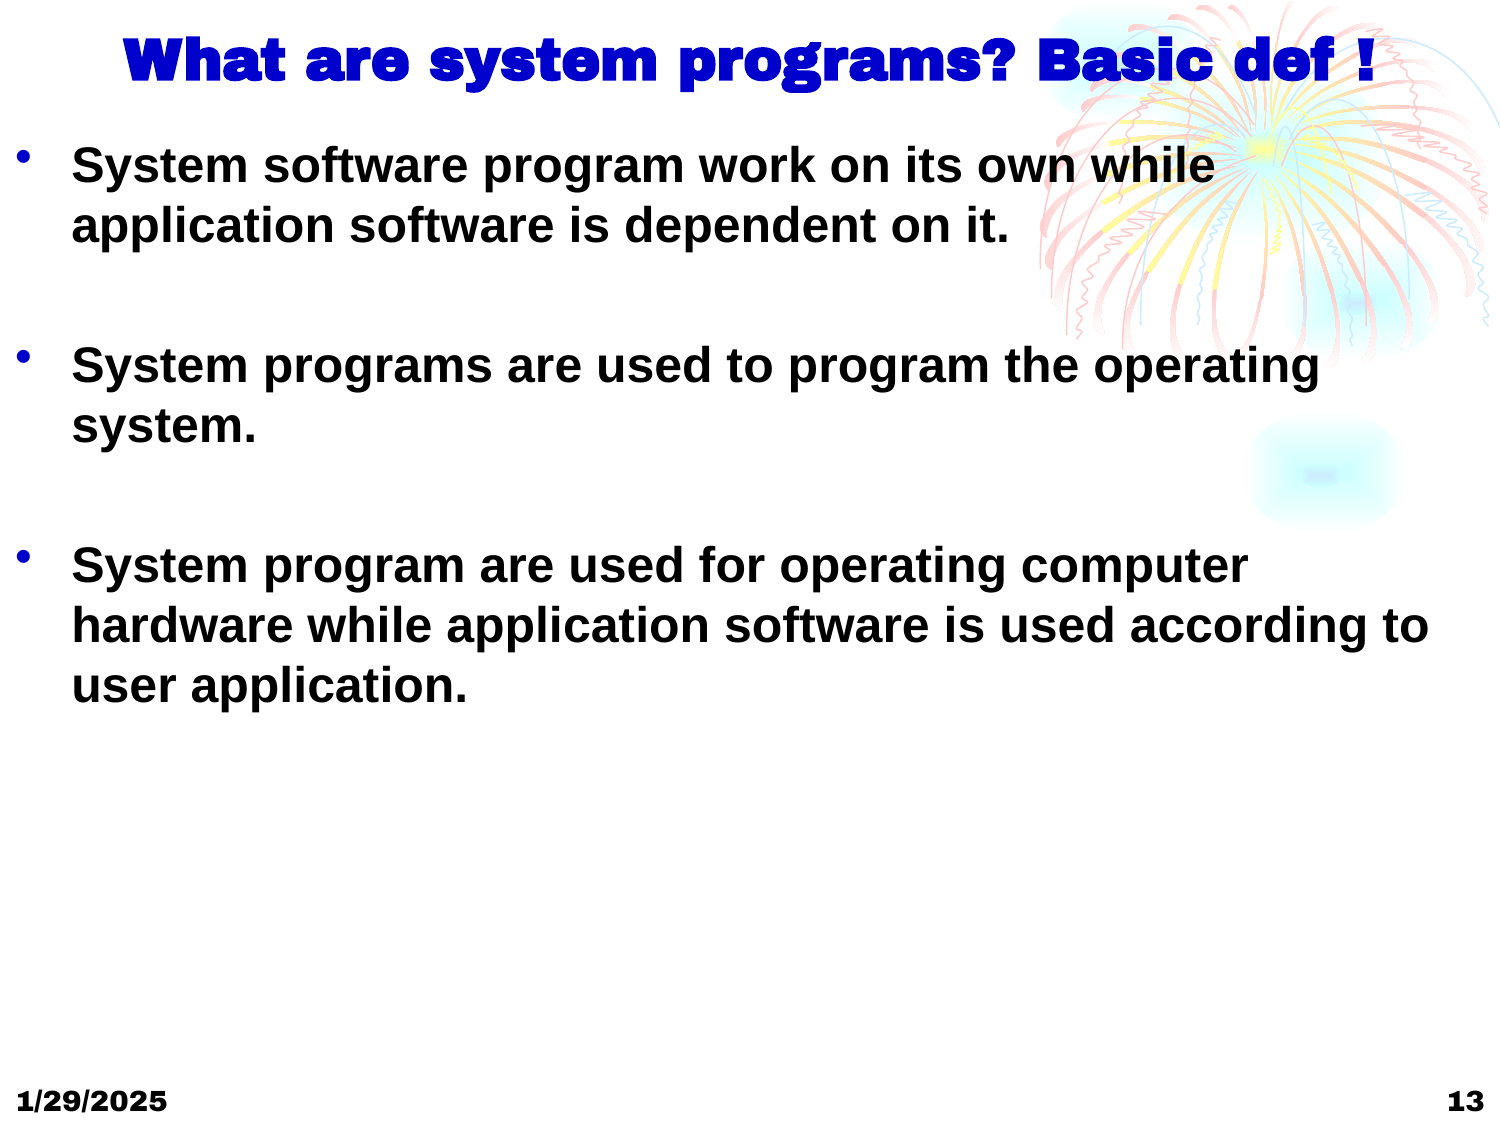

# What are system programs? Basic def !
System software program work on its own while application software is dependent on it.

System programs are used to program the operating system.

System program are used for operating computer hardware while application software is used according to user application.

1/29/2025
13